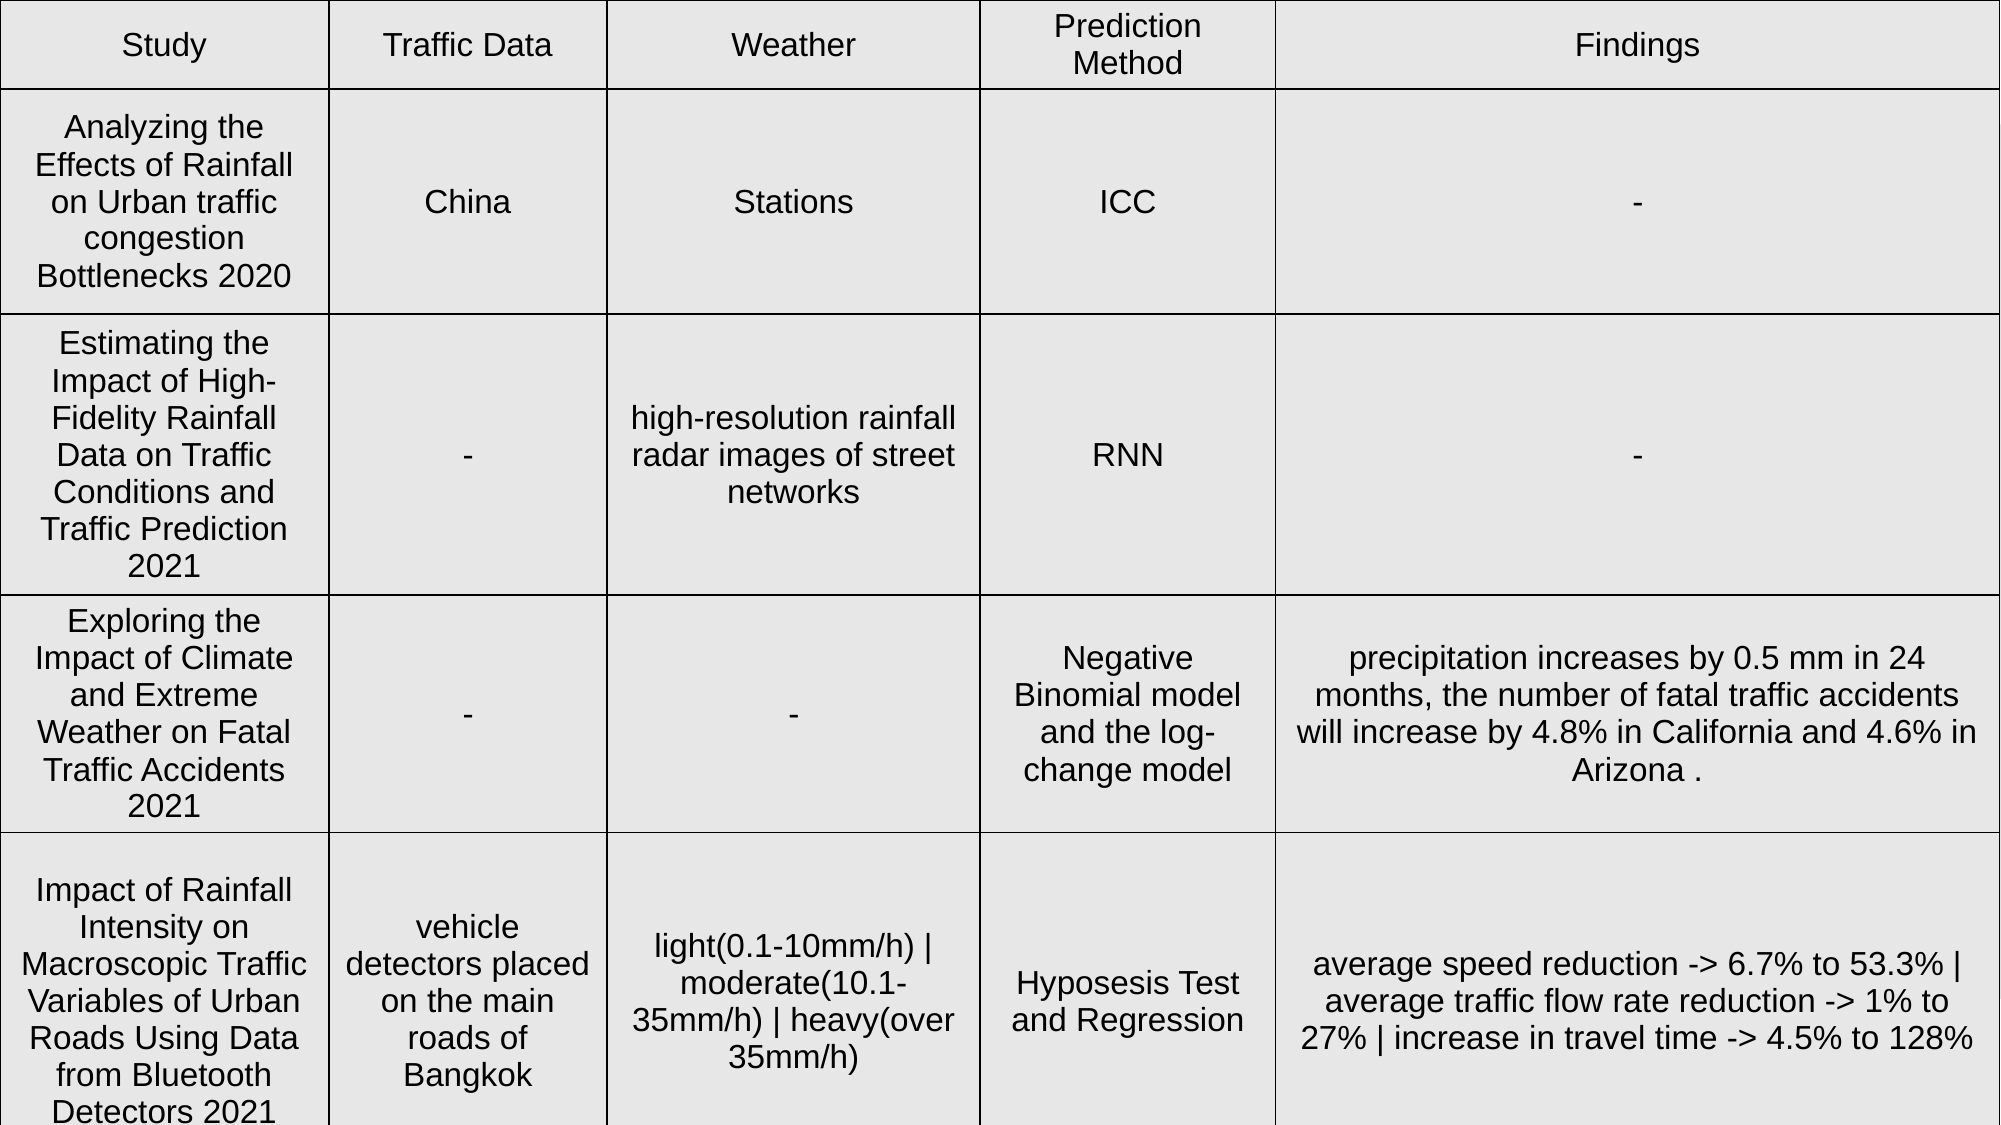

| Study | Traffic Data | Weather | Prediction Method | Findings |
| --- | --- | --- | --- | --- |
| Analyzing the Effects of Rainfall on Urban traffic congestion Bottlenecks 2020 | China | Stations | ICC | - |
| Estimating the Impact of High-Fidelity Rainfall Data on Traffic Conditions and Traffic Prediction 2021 | - | high-resolution rainfall radar images of street networks | RNN | - |
| Exploring the Impact of Climate and Extreme Weather on Fatal Traffic Accidents 2021 | - | - | Negative Binomial model and the log-change model | precipitation increases by 0.5 mm in 24 months, the number of fatal traffic accidents will increase by 4.8% in California and 4.6% in Arizona . |
| Impact of Rainfall Intensity on Macroscopic Traffic Variables of Urban Roads Using Data from Bluetooth Detectors 2021 | vehicle detectors placed on the main roads of Bangkok | light(0.1-10mm/h) | moderate(10.1-35mm/h) | heavy(over 35mm/h) | Hyposesis Test and Regression | average speed reduction -> 6.7% to 53.3% | average traffic flow rate reduction -> 1% to 27% | increase in travel time -> 4.5% to 128% |
#
8